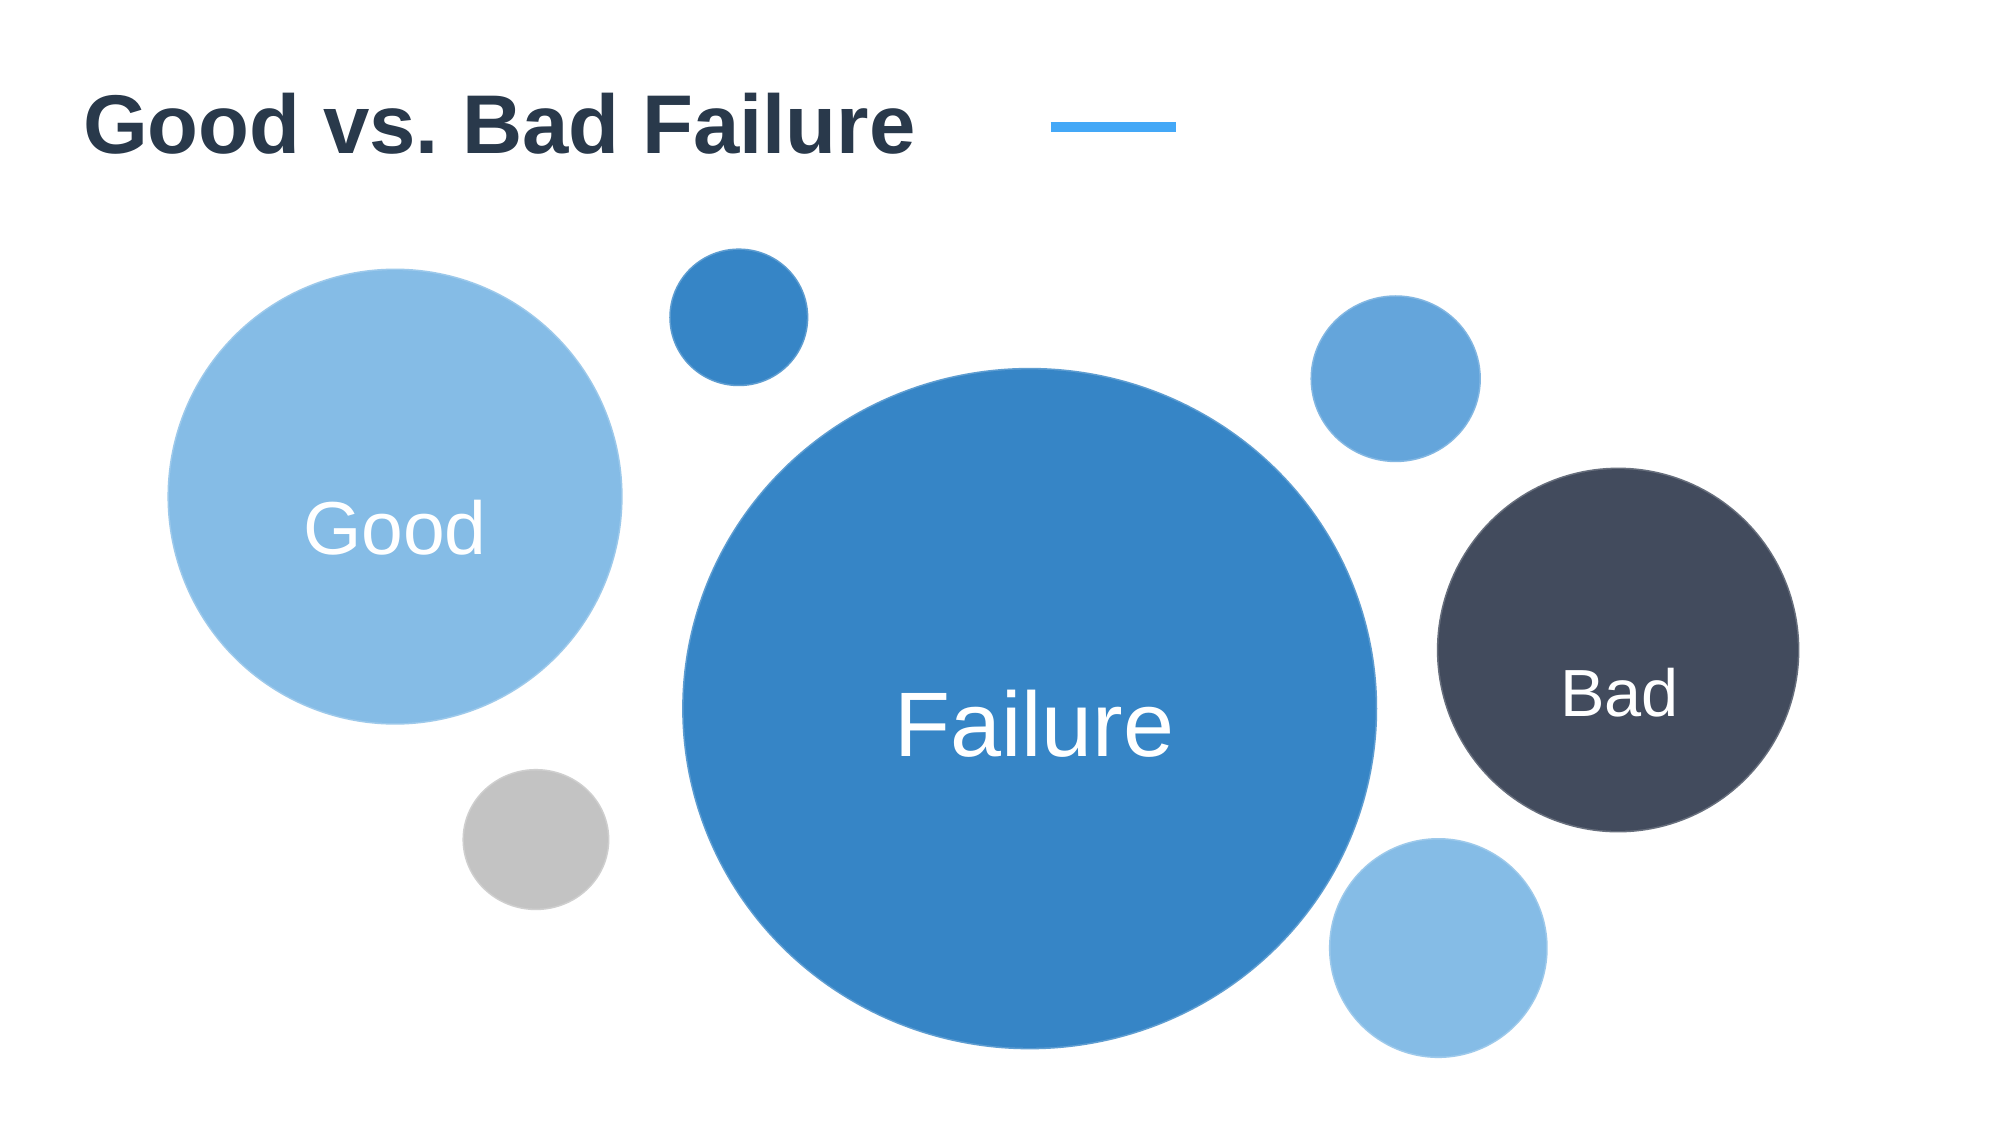

# Good vs. Bad Failure

Good

Bad
Failure